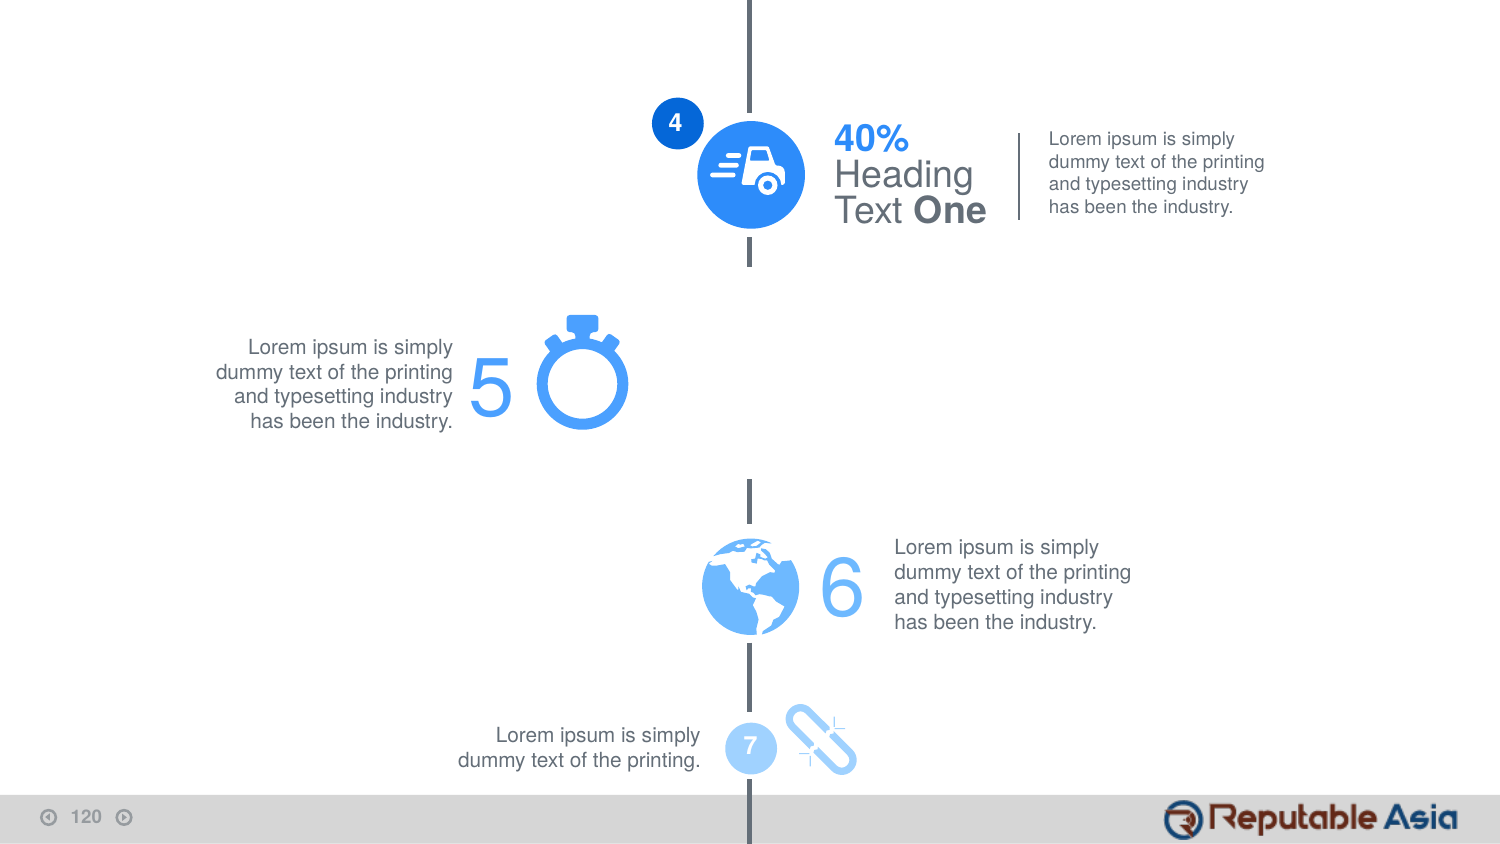

4

Lorem ipsum is simply dummy text of the printing and typesetting industry has been the industry.
40% Heading Text One

Lorem ipsum is simply dummy text of the printing and typesetting industry has been the industry.
5
Lorem ipsum is simply dummy text of the printing and typesetting industry has been the industry.

6

Lorem ipsum is simply dummy text of the printing.
7

120